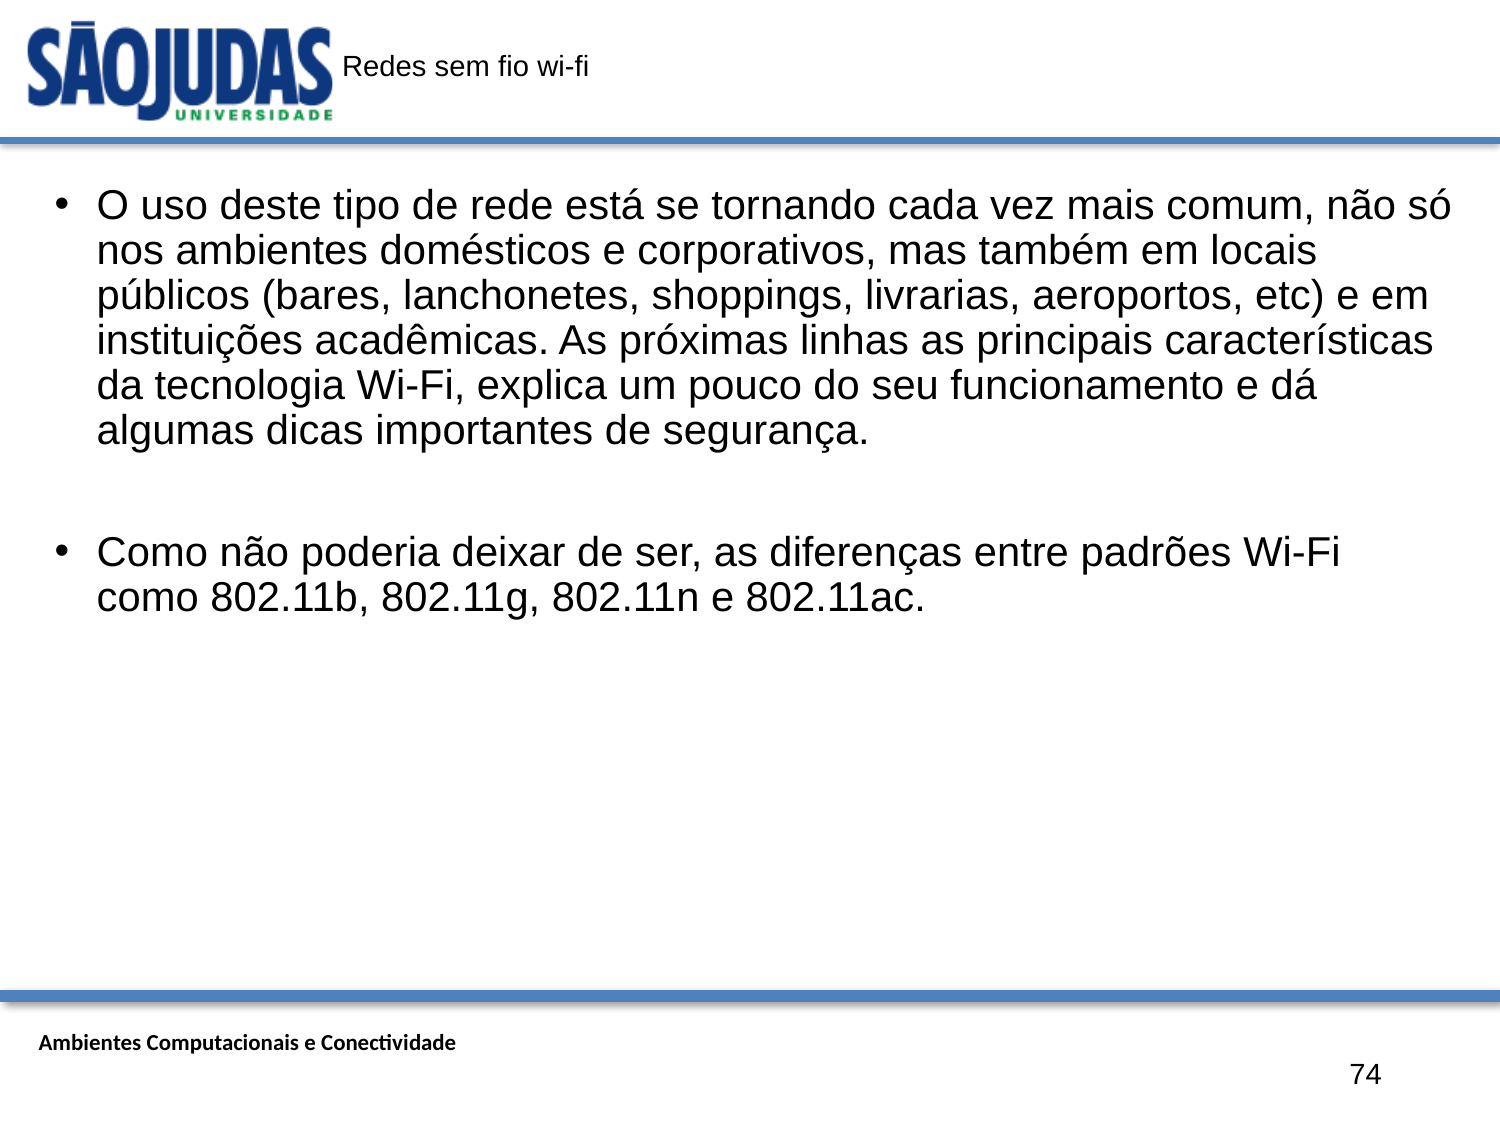

# Redes sem fio wi-fi
O uso deste tipo de rede está se tornando cada vez mais comum, não só nos ambientes domésticos e corporativos, mas também em locais públicos (bares, lanchonetes, shoppings, livrarias, aeroportos, etc) e em instituições acadêmicas. As próximas linhas as principais características da tecnologia Wi-Fi, explica um pouco do seu funcionamento e dá algumas dicas importantes de segurança.

Como não poderia deixar de ser, as diferenças entre padrões Wi-Fi como 802.11b, 802.11g, 802.11n e 802.11ac.
74